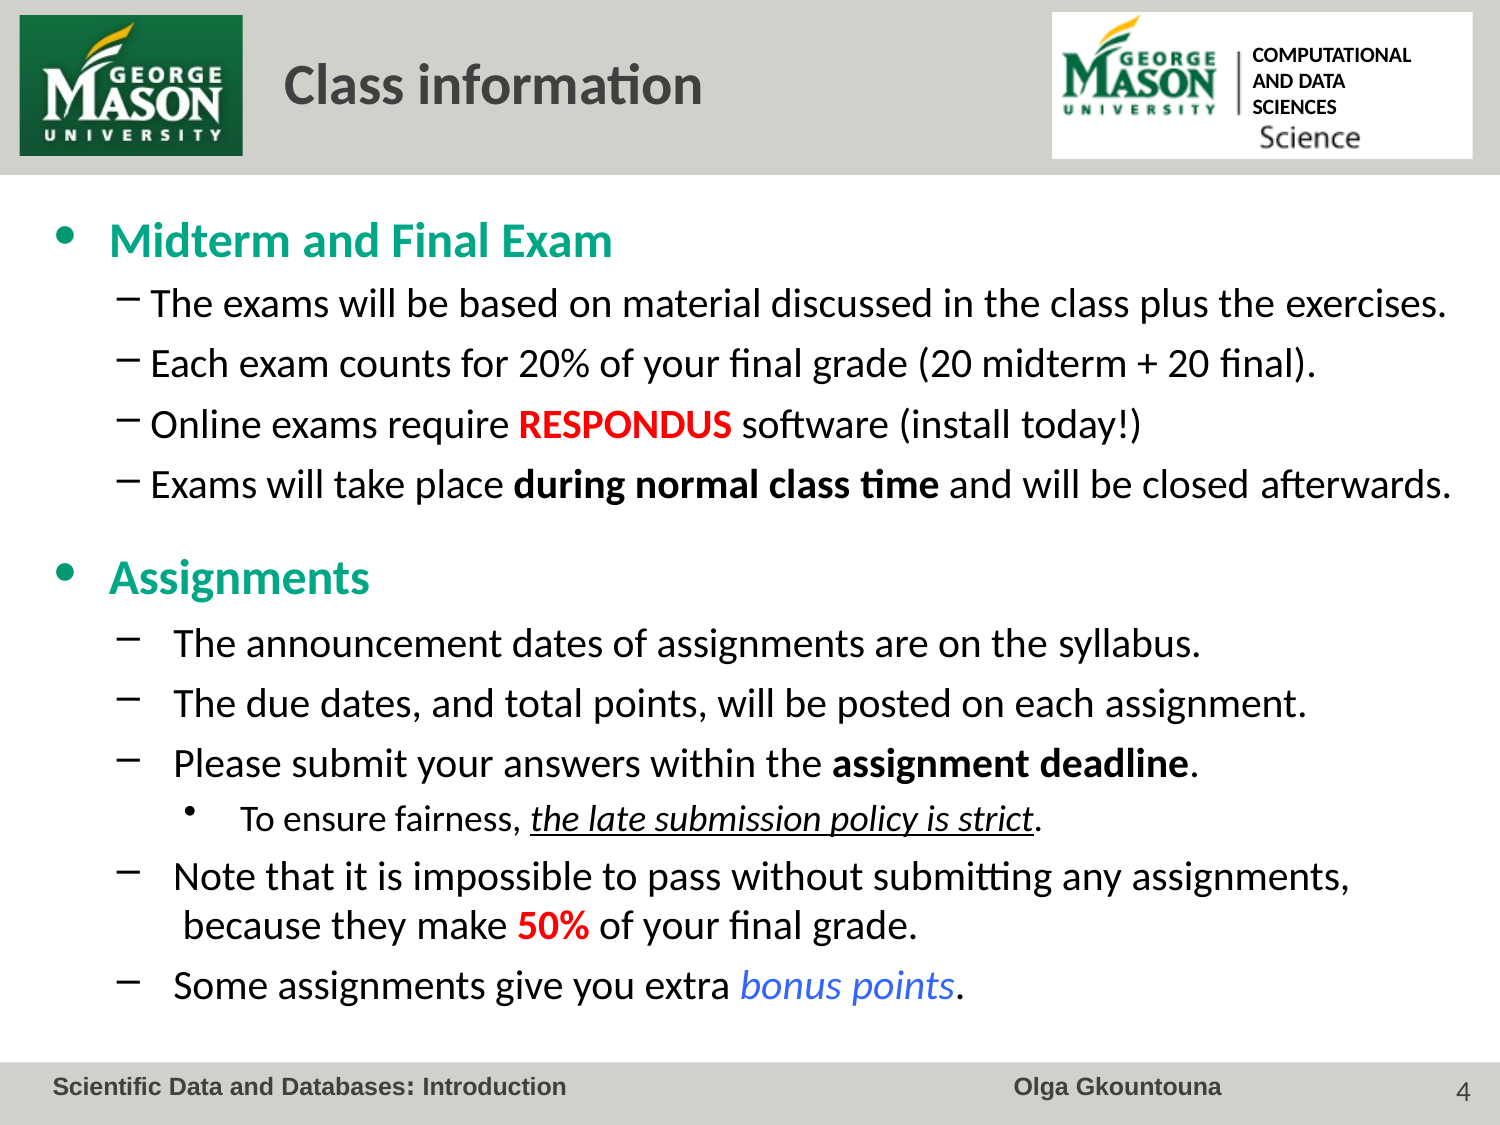

COMPUTATIONAL  AND DATA  SCIENCES
# Class information
Midterm and Final Exam
The exams will be based on material discussed in the class plus the exercises.
Each exam counts for 20% of your final grade (20 midterm + 20 final).
Online exams require RESPONDUS software (install today!)
Exams will take place during normal class time and will be closed afterwards.
Assignments
The announcement dates of assignments are on the syllabus.
The due dates, and total points, will be posted on each assignment.
Please submit your answers within the assignment deadline.
To ensure fairness, the late submission policy is strict.
Note that it is impossible to pass without submitting any assignments,  because they make 50% of your final grade.
Some assignments give you extra bonus points.
Scientific Data and Databases: Introduction
Olga Gkountouna
4